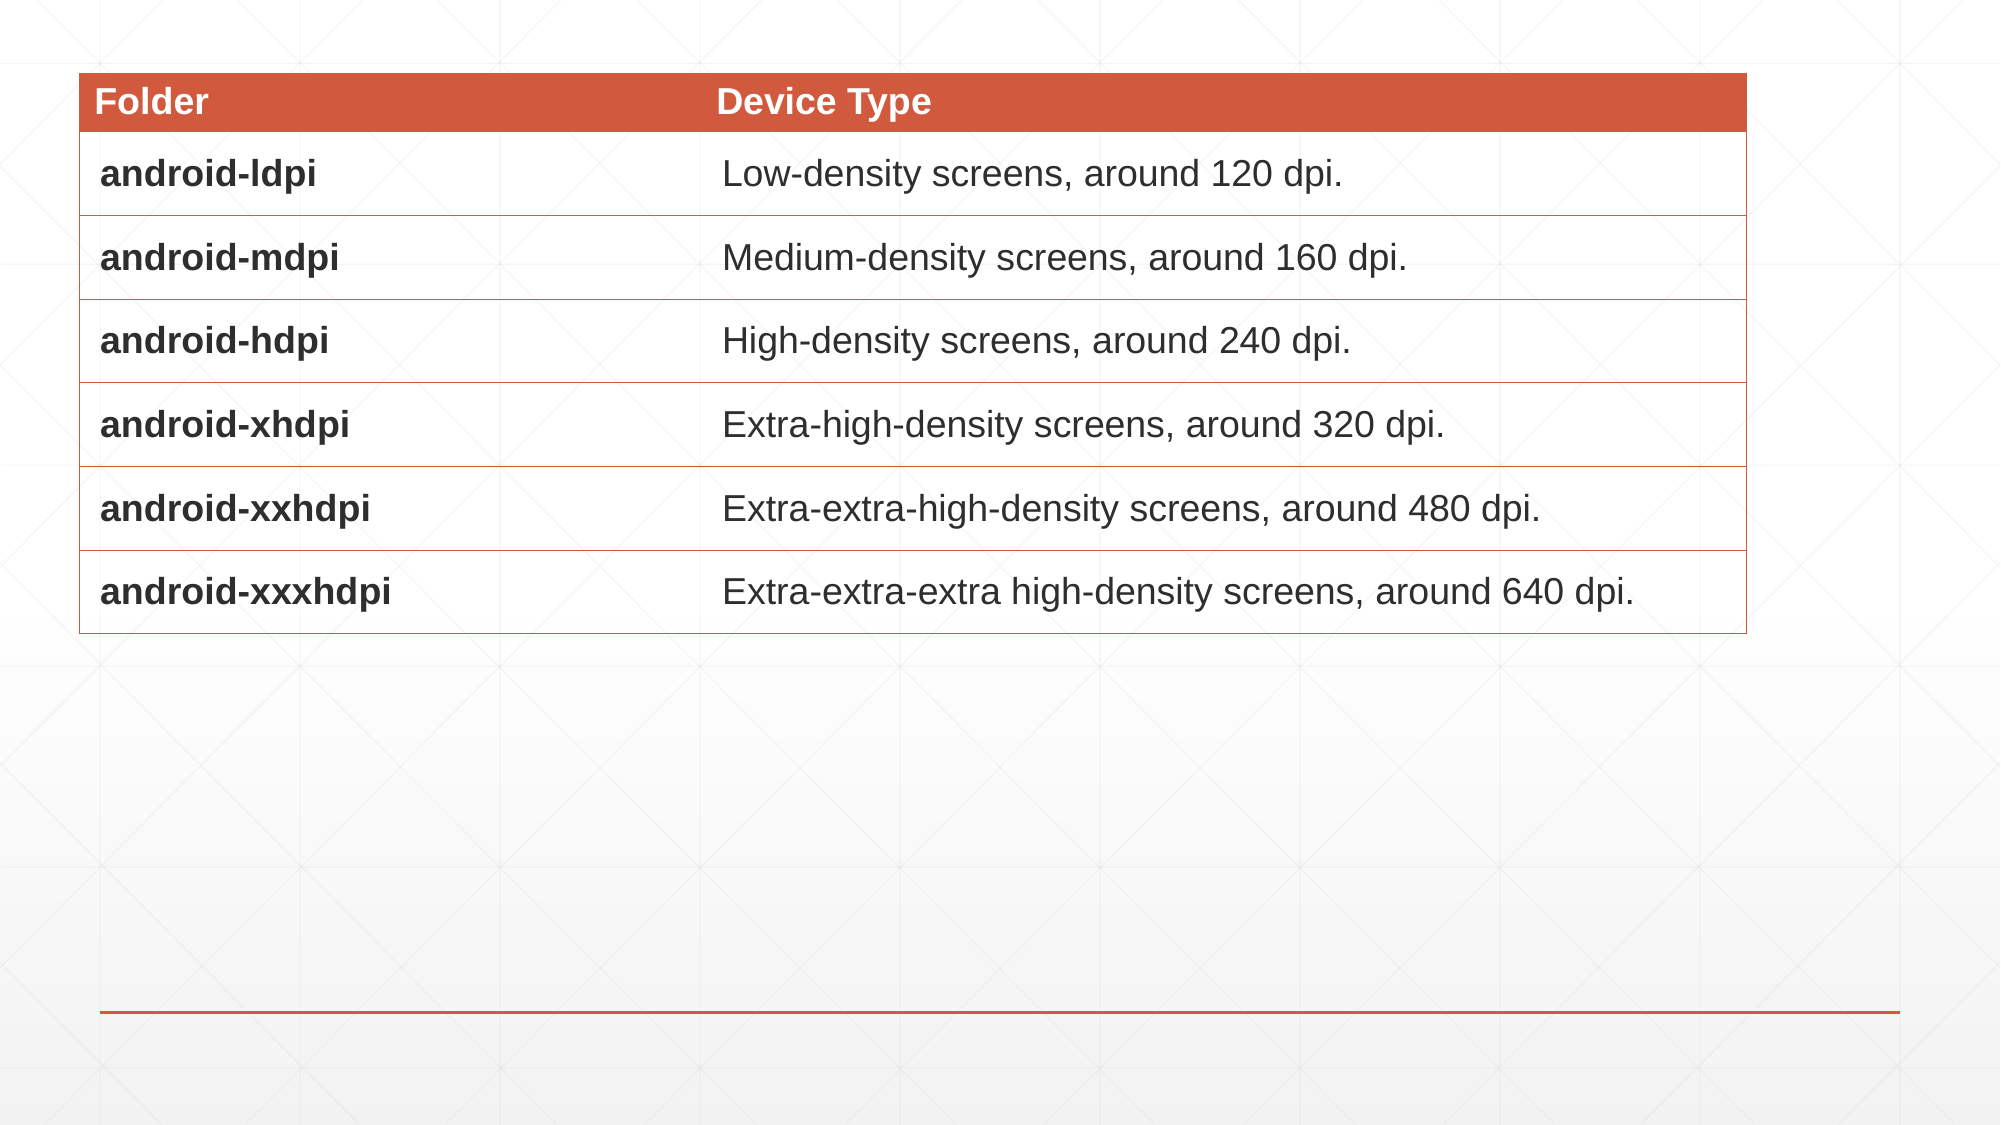

| Folder | Device Type |
| --- | --- |
| android-ldpi | Low-density screens, around 120 dpi. |
| android-mdpi | Medium-density screens, around 160 dpi. |
| android-hdpi | High-density screens, around 240 dpi. |
| android-xhdpi | Extra-high-density screens, around 320 dpi. |
| android-xxhdpi | Extra-extra-high-density screens, around 480 dpi. |
| android-xxxhdpi | Extra-extra-extra high-density screens, around 640 dpi. |